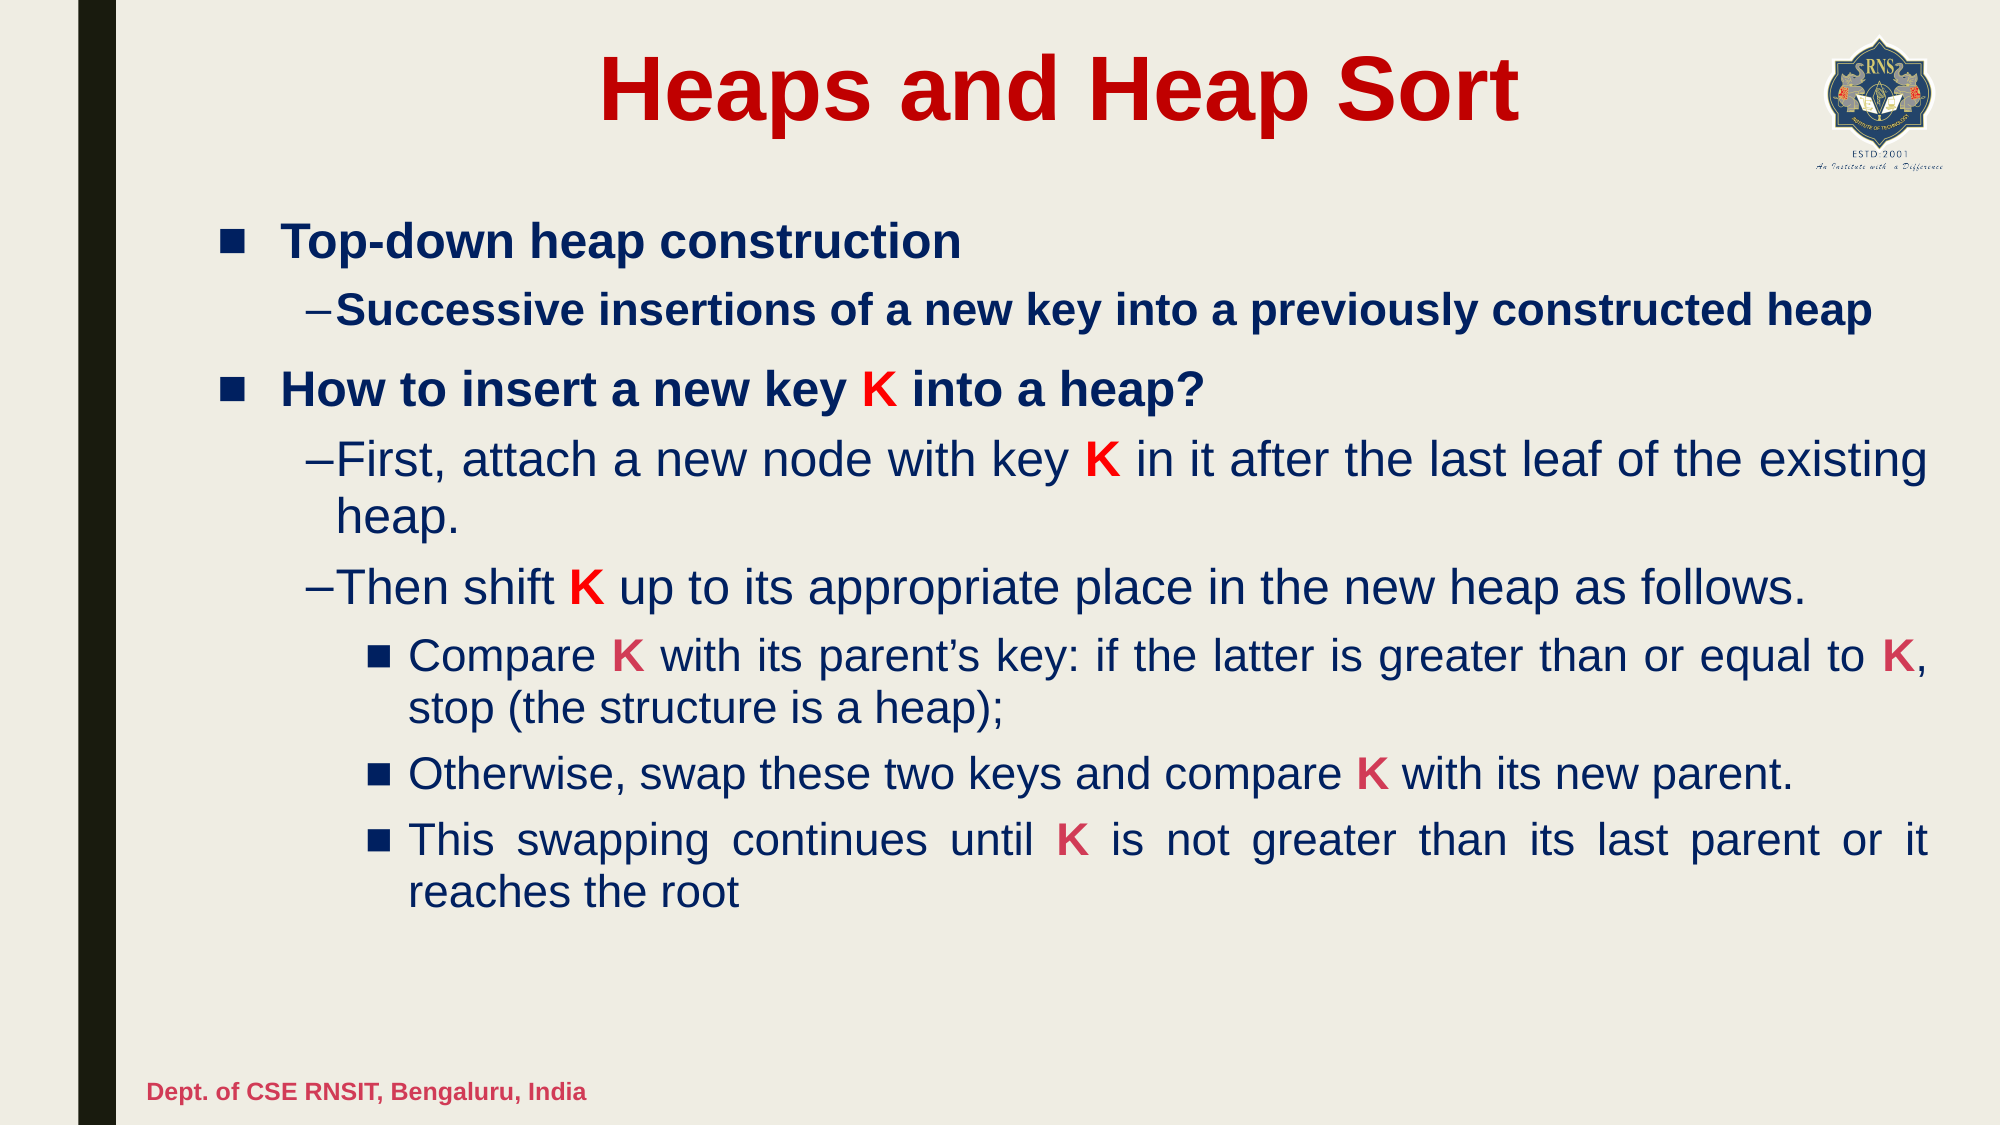

# Heaps and Heap Sort
Top-down heap construction
Successive insertions of a new key into a previously constructed heap
How to insert a new key K into a heap?
First, attach a new node with key K in it after the last leaf of the existing heap.
Then shift K up to its appropriate place in the new heap as follows.
Compare K with its parent’s key: if the latter is greater than or equal to K, stop (the structure is a heap);
Otherwise, swap these two keys and compare K with its new parent.
This swapping continues until K is not greater than its last parent or it reaches the root

Dept. of CSE RNSIT, Bengaluru, India